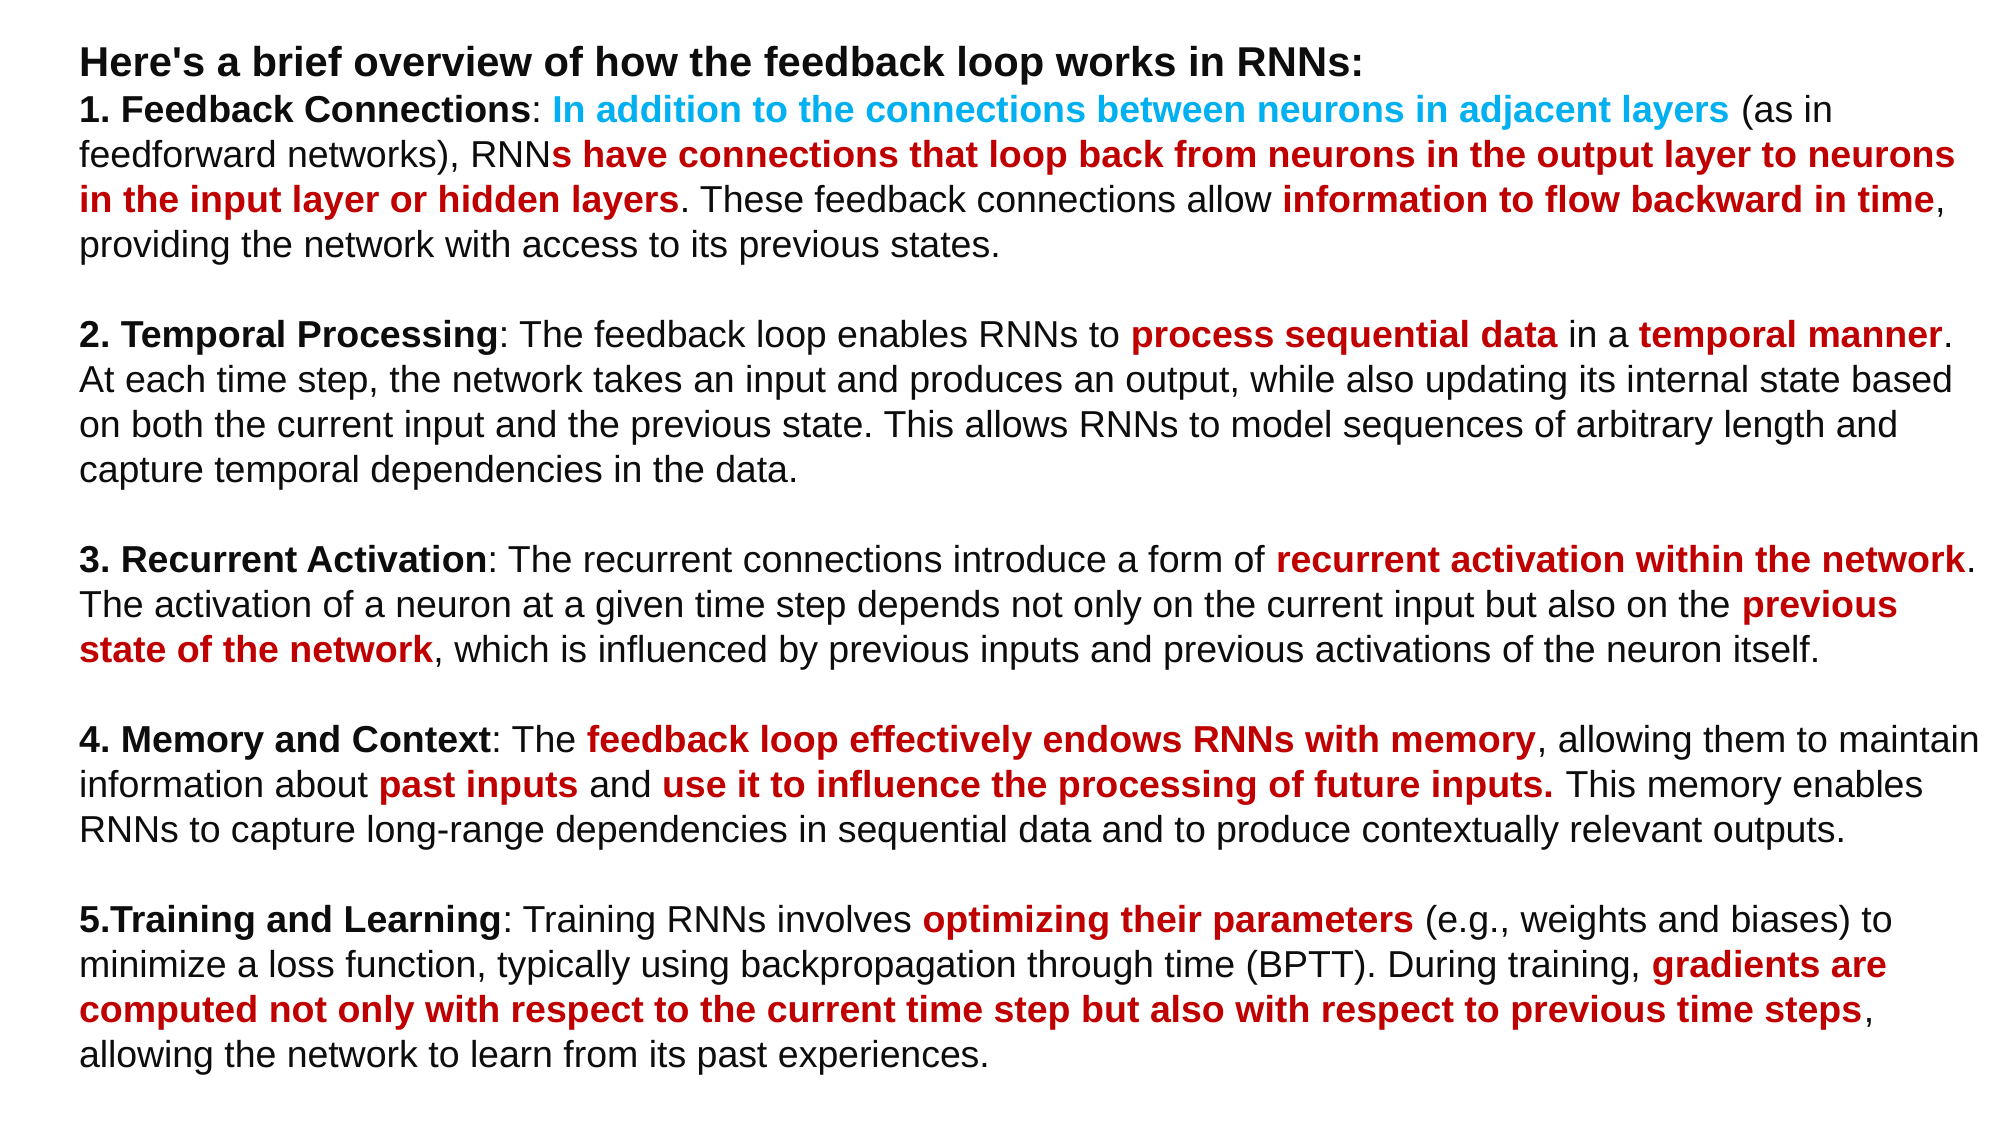

Here's a brief overview of how the feedback loop works in RNNs:
 Feedback Connections: In addition to the connections between neurons in adjacent layers (as in feedforward networks), RNNs have connections that loop back from neurons in the output layer to neurons in the input layer or hidden layers. These feedback connections allow information to flow backward in time, providing the network with access to its previous states.

 Temporal Processing: The feedback loop enables RNNs to process sequential data in a temporal manner. At each time step, the network takes an input and produces an output, while also updating its internal state based on both the current input and the previous state. This allows RNNs to model sequences of arbitrary length and capture temporal dependencies in the data.

 Recurrent Activation: The recurrent connections introduce a form of recurrent activation within the network. The activation of a neuron at a given time step depends not only on the current input but also on the previous state of the network, which is influenced by previous inputs and previous activations of the neuron itself.

 Memory and Context: The feedback loop effectively endows RNNs with memory, allowing them to maintain information about past inputs and use it to influence the processing of future inputs. This memory enables RNNs to capture long-range dependencies in sequential data and to produce contextually relevant outputs.

Training and Learning: Training RNNs involves optimizing their parameters (e.g., weights and biases) to minimize a loss function, typically using backpropagation through time (BPTT). During training, gradients are computed not only with respect to the current time step but also with respect to previous time steps, allowing the network to learn from its past experiences.